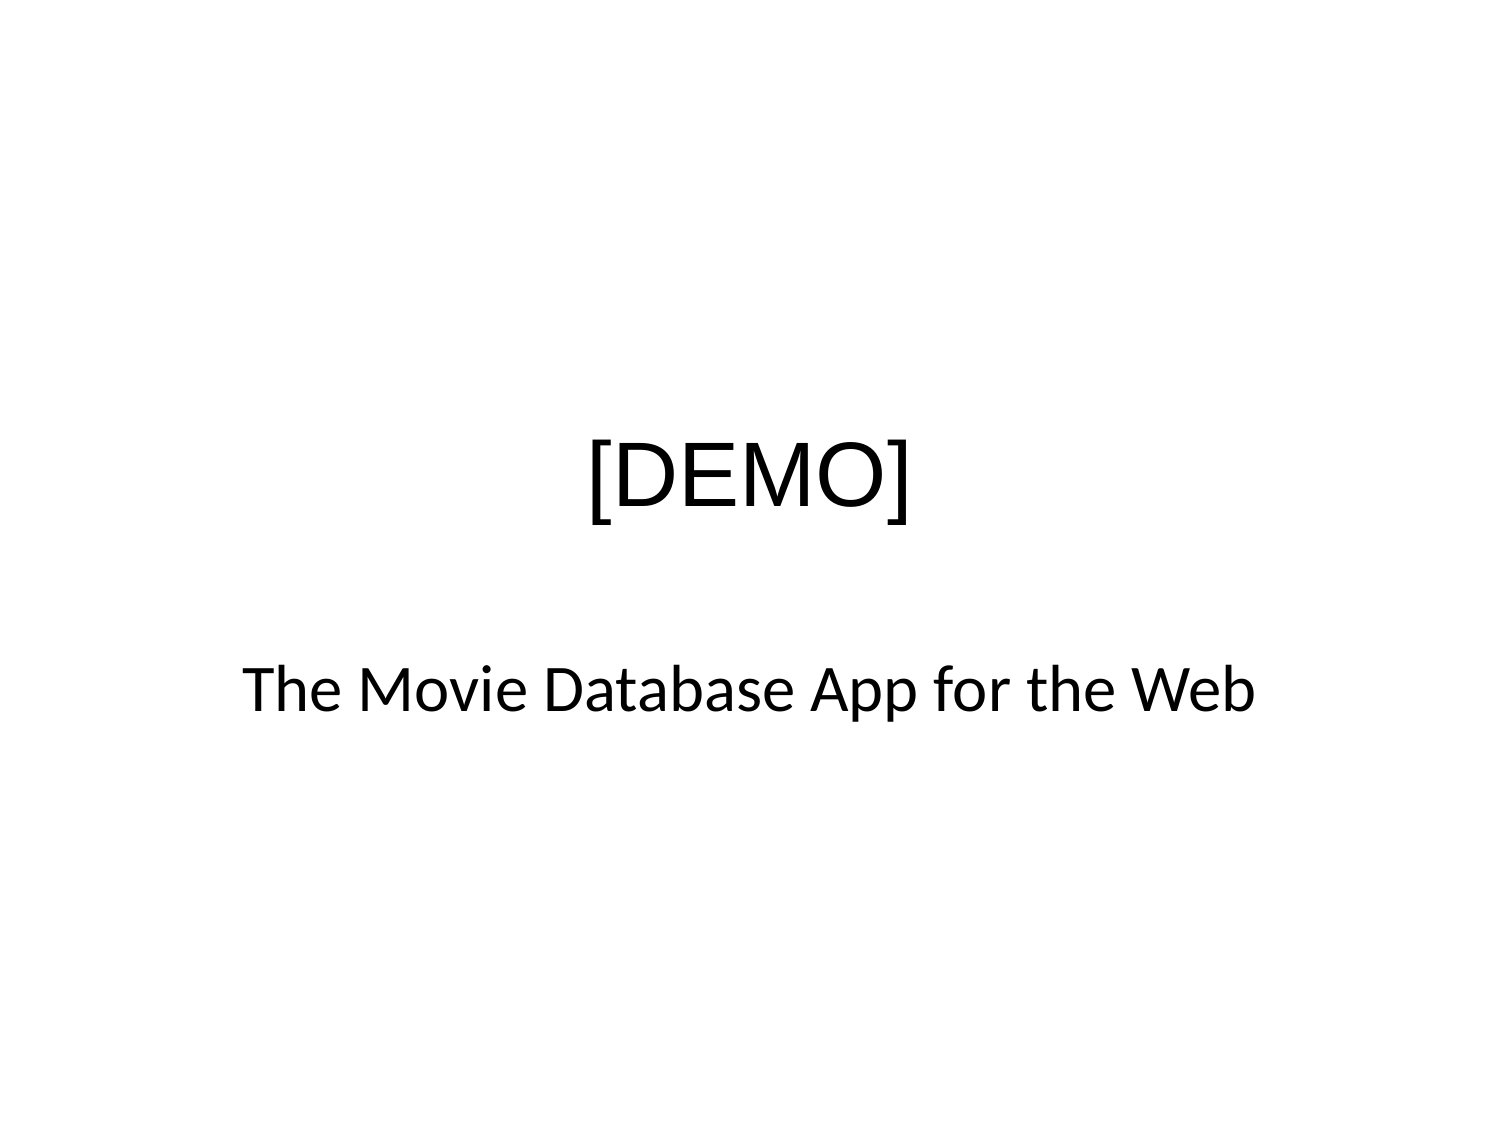

# [DEMO]
The Movie Database App for the Web